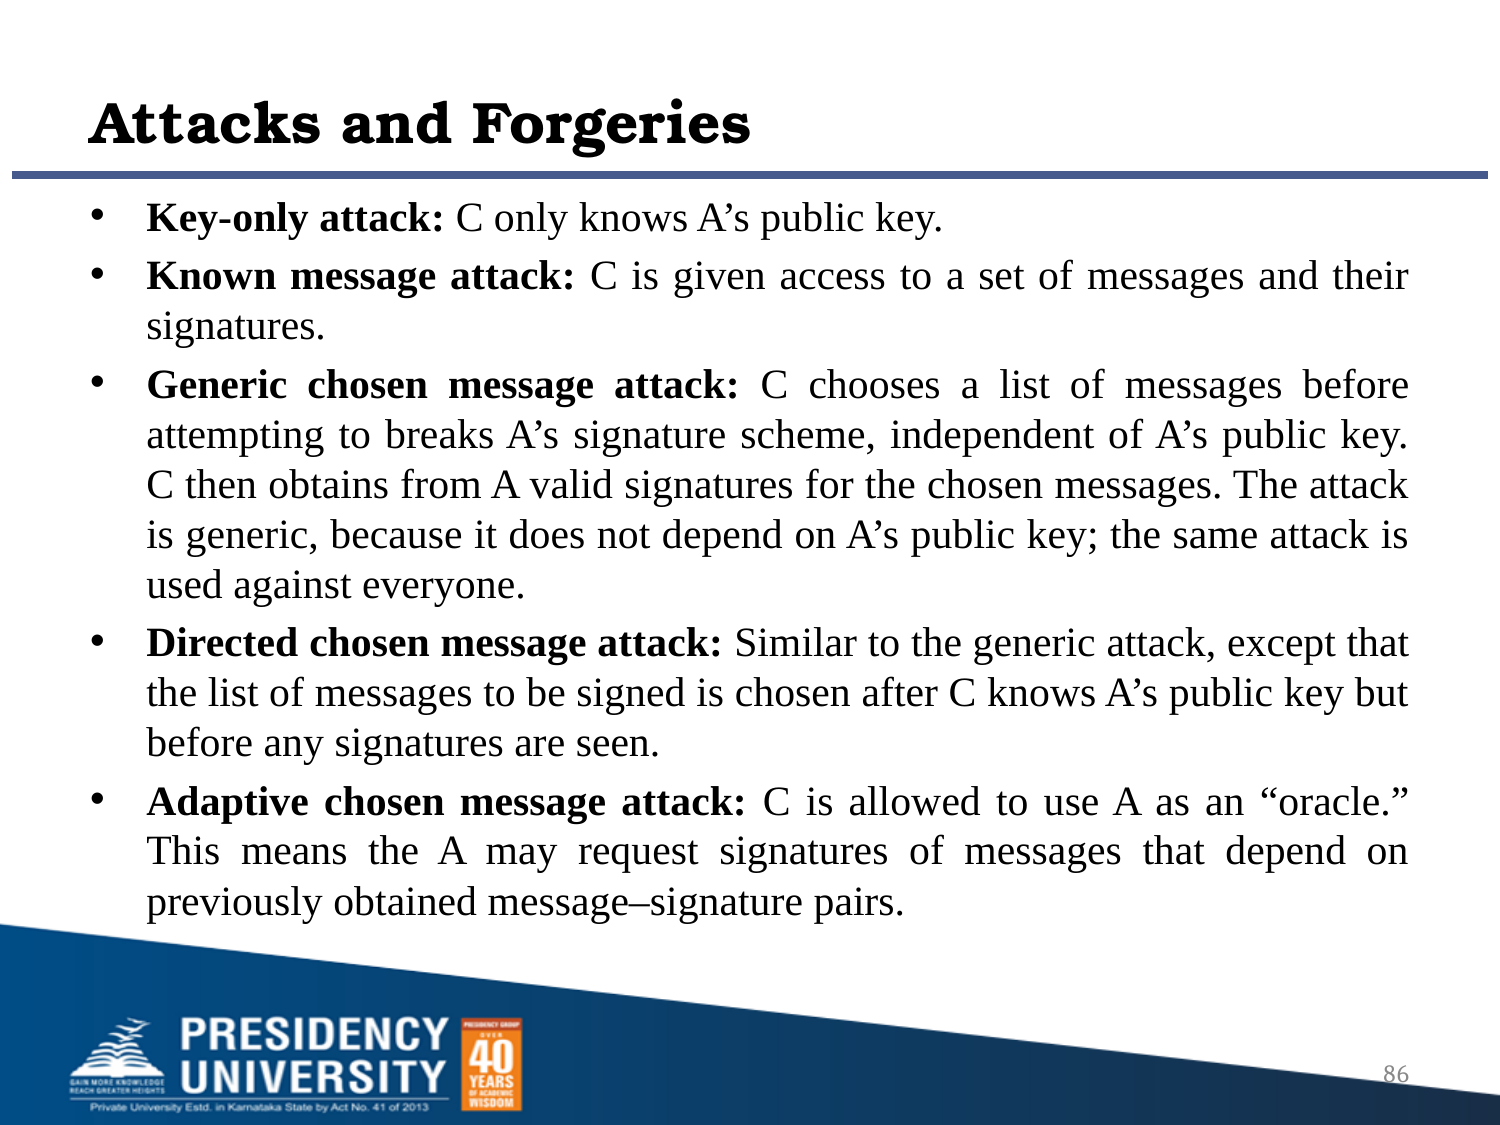

# Attacks and Forgeries
Key-only attack: C only knows A’s public key.
Known message attack: C is given access to a set of messages and their signatures.
Generic chosen message attack: C chooses a list of messages before attempting to breaks A’s signature scheme, independent of A’s public key. C then obtains from A valid signatures for the chosen messages. The attack is generic, because it does not depend on A’s public key; the same attack is used against everyone.
Directed chosen message attack: Similar to the generic attack, except that the list of messages to be signed is chosen after C knows A’s public key but before any signatures are seen.
Adaptive chosen message attack: C is allowed to use A as an “oracle.” This means the A may request signatures of messages that depend on previously obtained message–signature pairs.
86